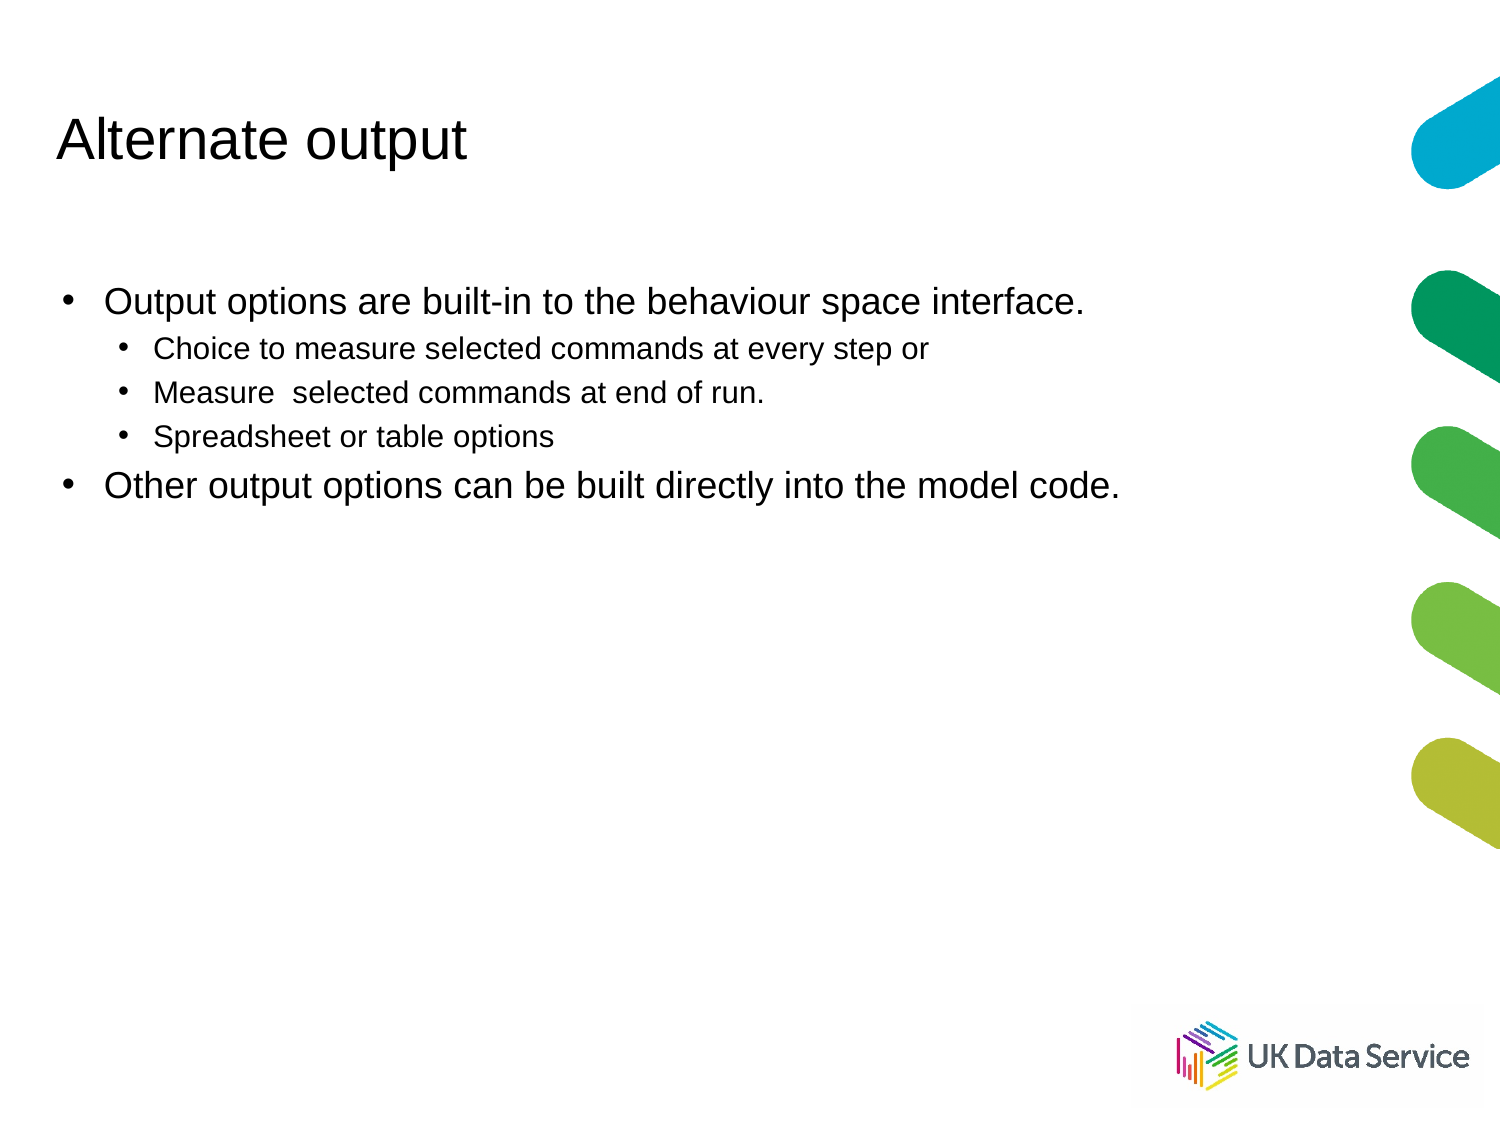

# Alternate output
Output options are built-in to the behaviour space interface.
Choice to measure selected commands at every step or
Measure  selected commands at end of run.
Spreadsheet or table options
Other output options can be built directly into the model code.